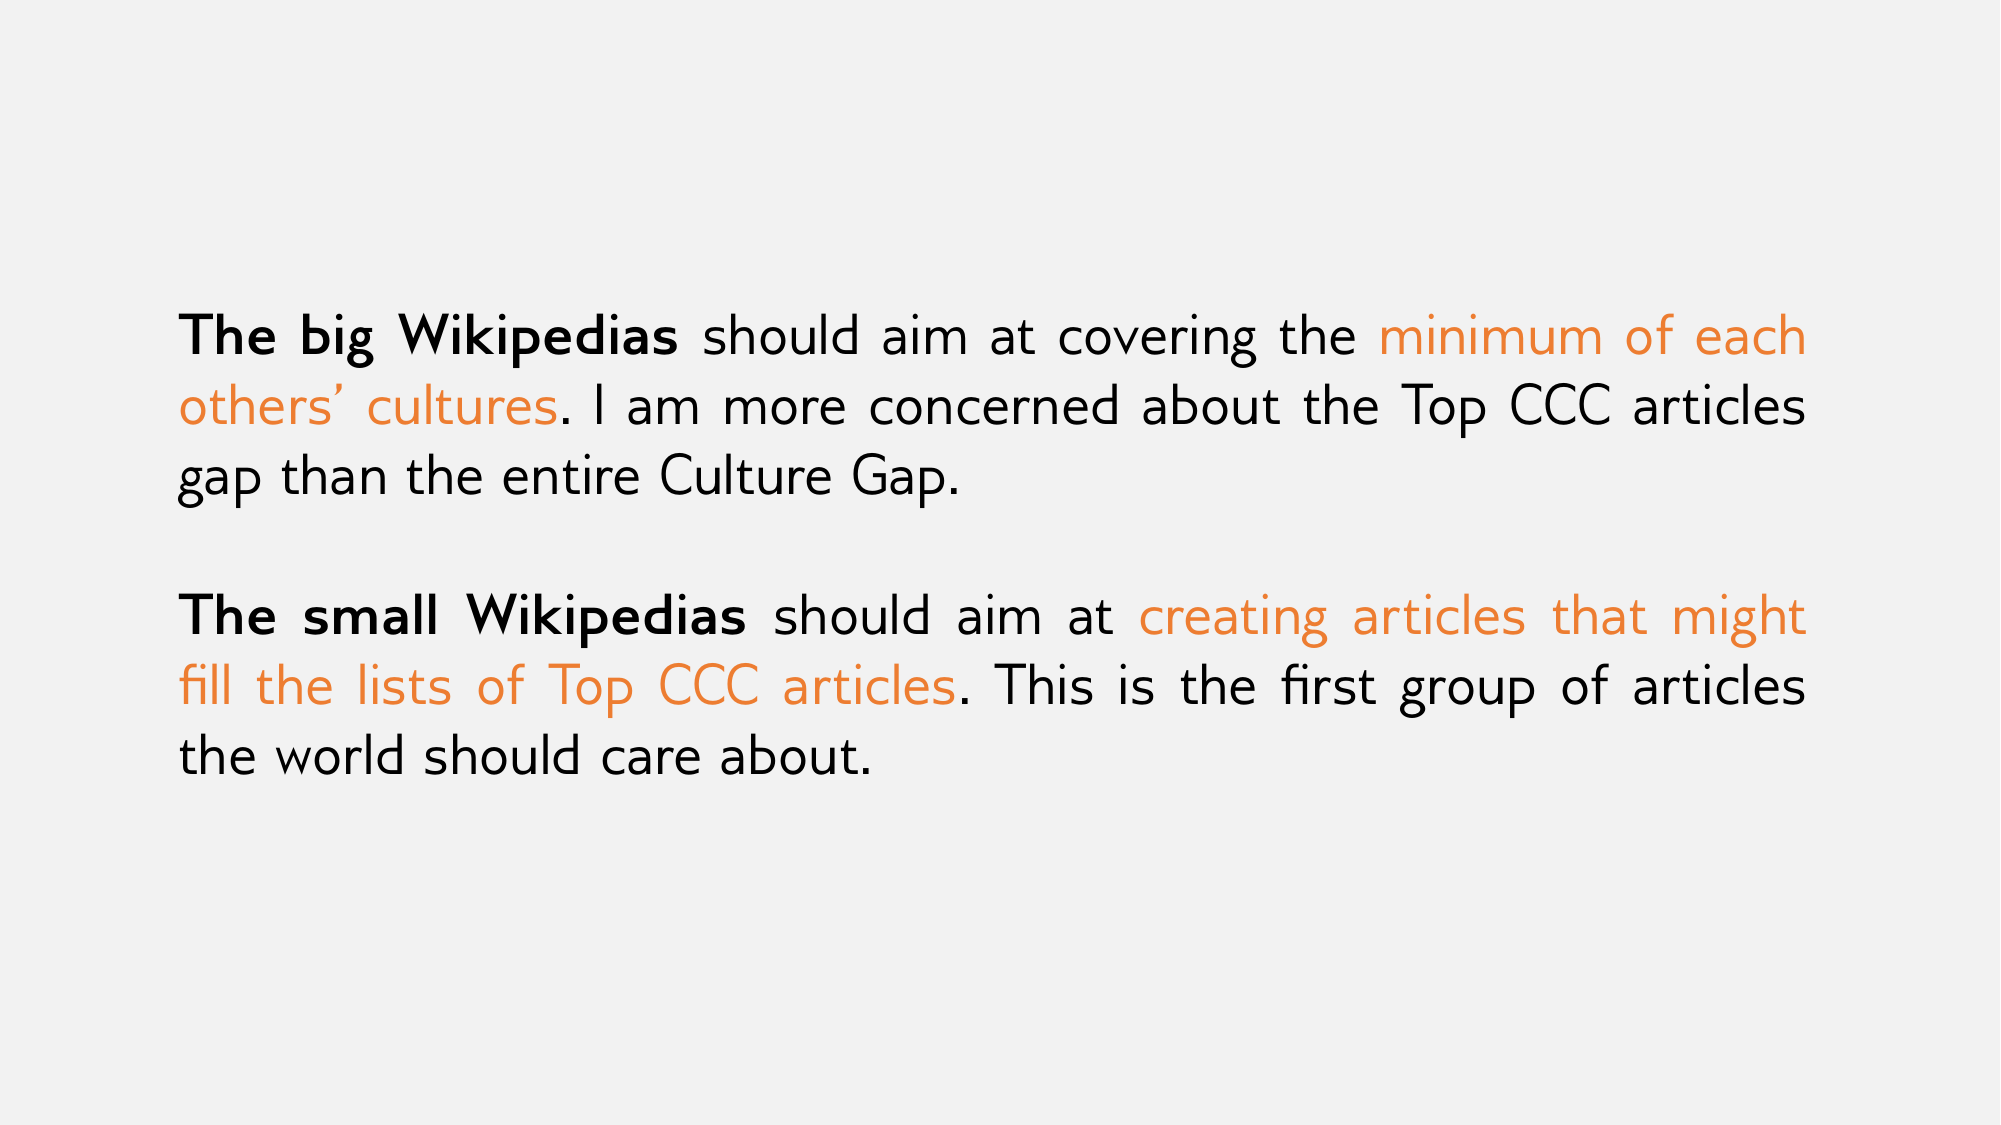

The big Wikipedias should aim at covering the minimum of each others’ cultures. I am more concerned about the Top CCC articles gap than the entire Culture Gap.

The small Wikipedias should aim at creating articles that might fill the lists of Top CCC articles. This is the first group of articles the world should care about.